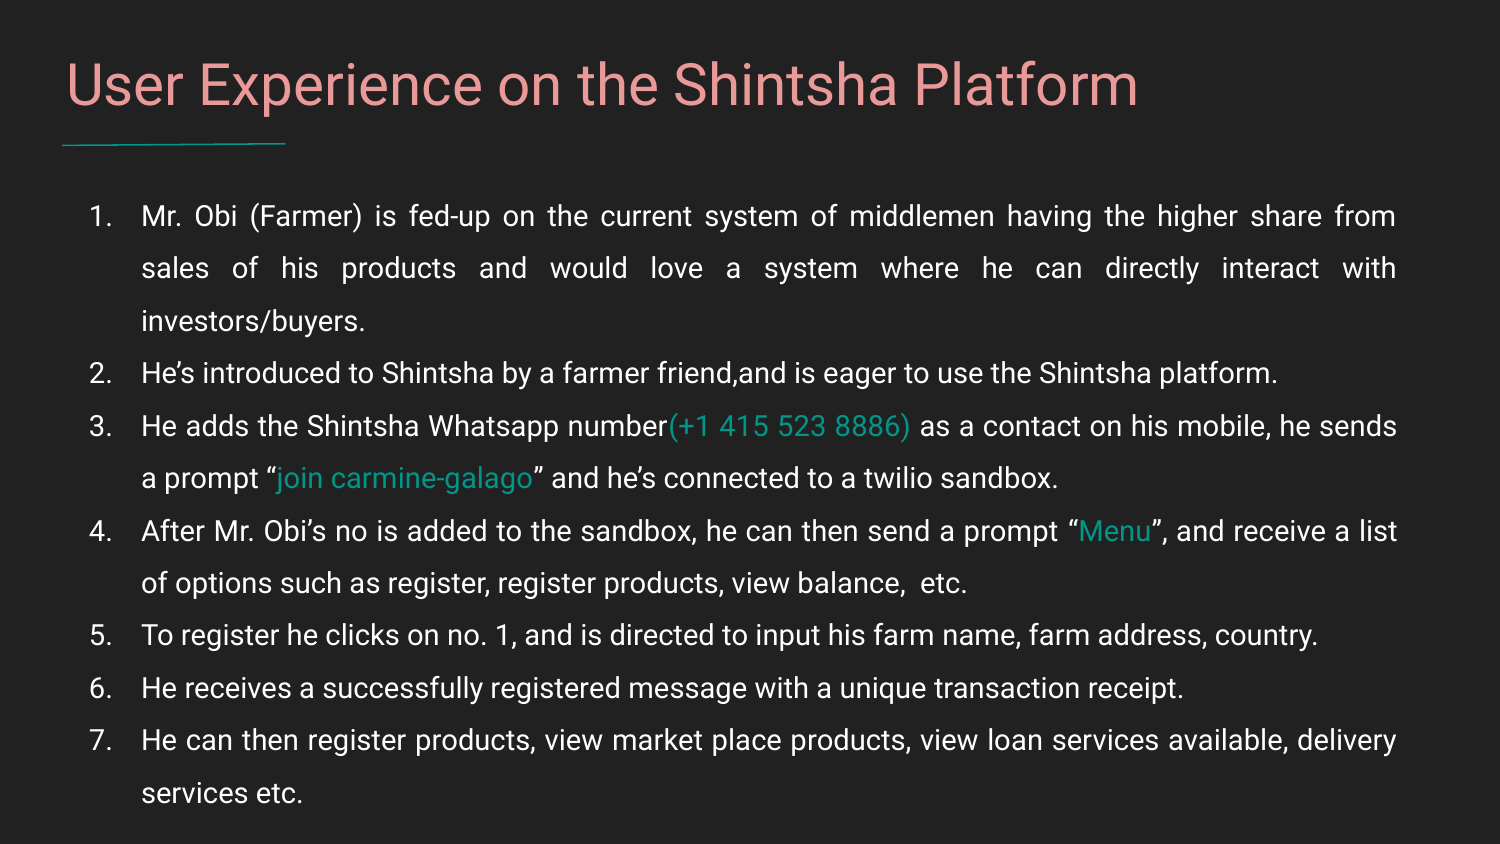

# User Experience on the Shintsha Platform
Mr. Obi (Farmer) is fed-up on the current system of middlemen having the higher share from sales of his products and would love a system where he can directly interact with investors/buyers.
He’s introduced to Shintsha by a farmer friend,and is eager to use the Shintsha platform.
He adds the Shintsha Whatsapp number(+1 415 523 8886) as a contact on his mobile, he sends a prompt “join carmine-galago” and he’s connected to a twilio sandbox.
After Mr. Obi’s no is added to the sandbox, he can then send a prompt “Menu”, and receive a list of options such as register, register products, view balance,  etc.
To register he clicks on no. 1, and is directed to input his farm name, farm address, country.
He receives a successfully registered message with a unique transaction receipt.
He can then register products, view market place products, view loan services available, delivery services etc.